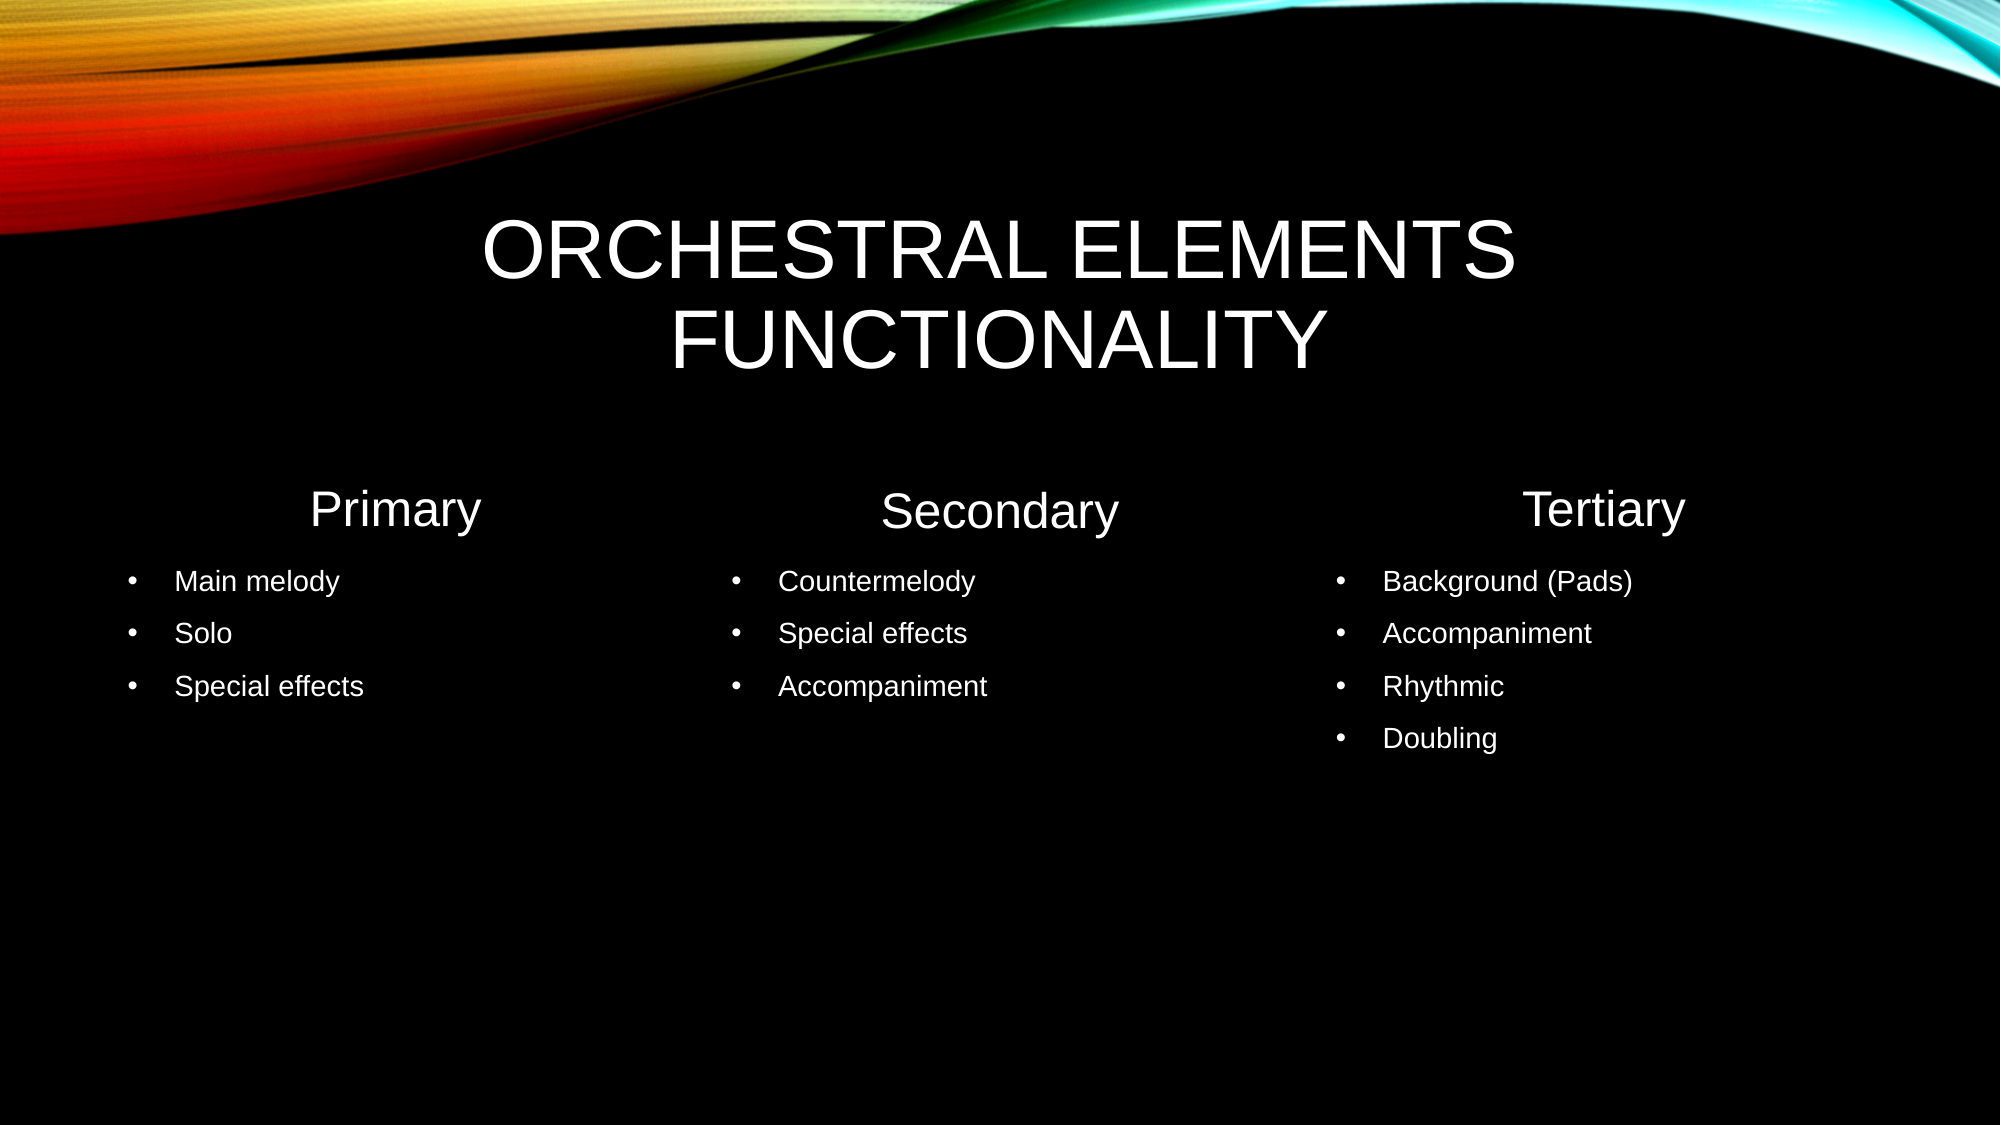

# Orchestral Elements functionality
Tertiary
Secondary
Primary
Countermelody
Special effects
Accompaniment
Main melody
Solo
Special effects
Background (Pads)
Accompaniment
Rhythmic
Doubling